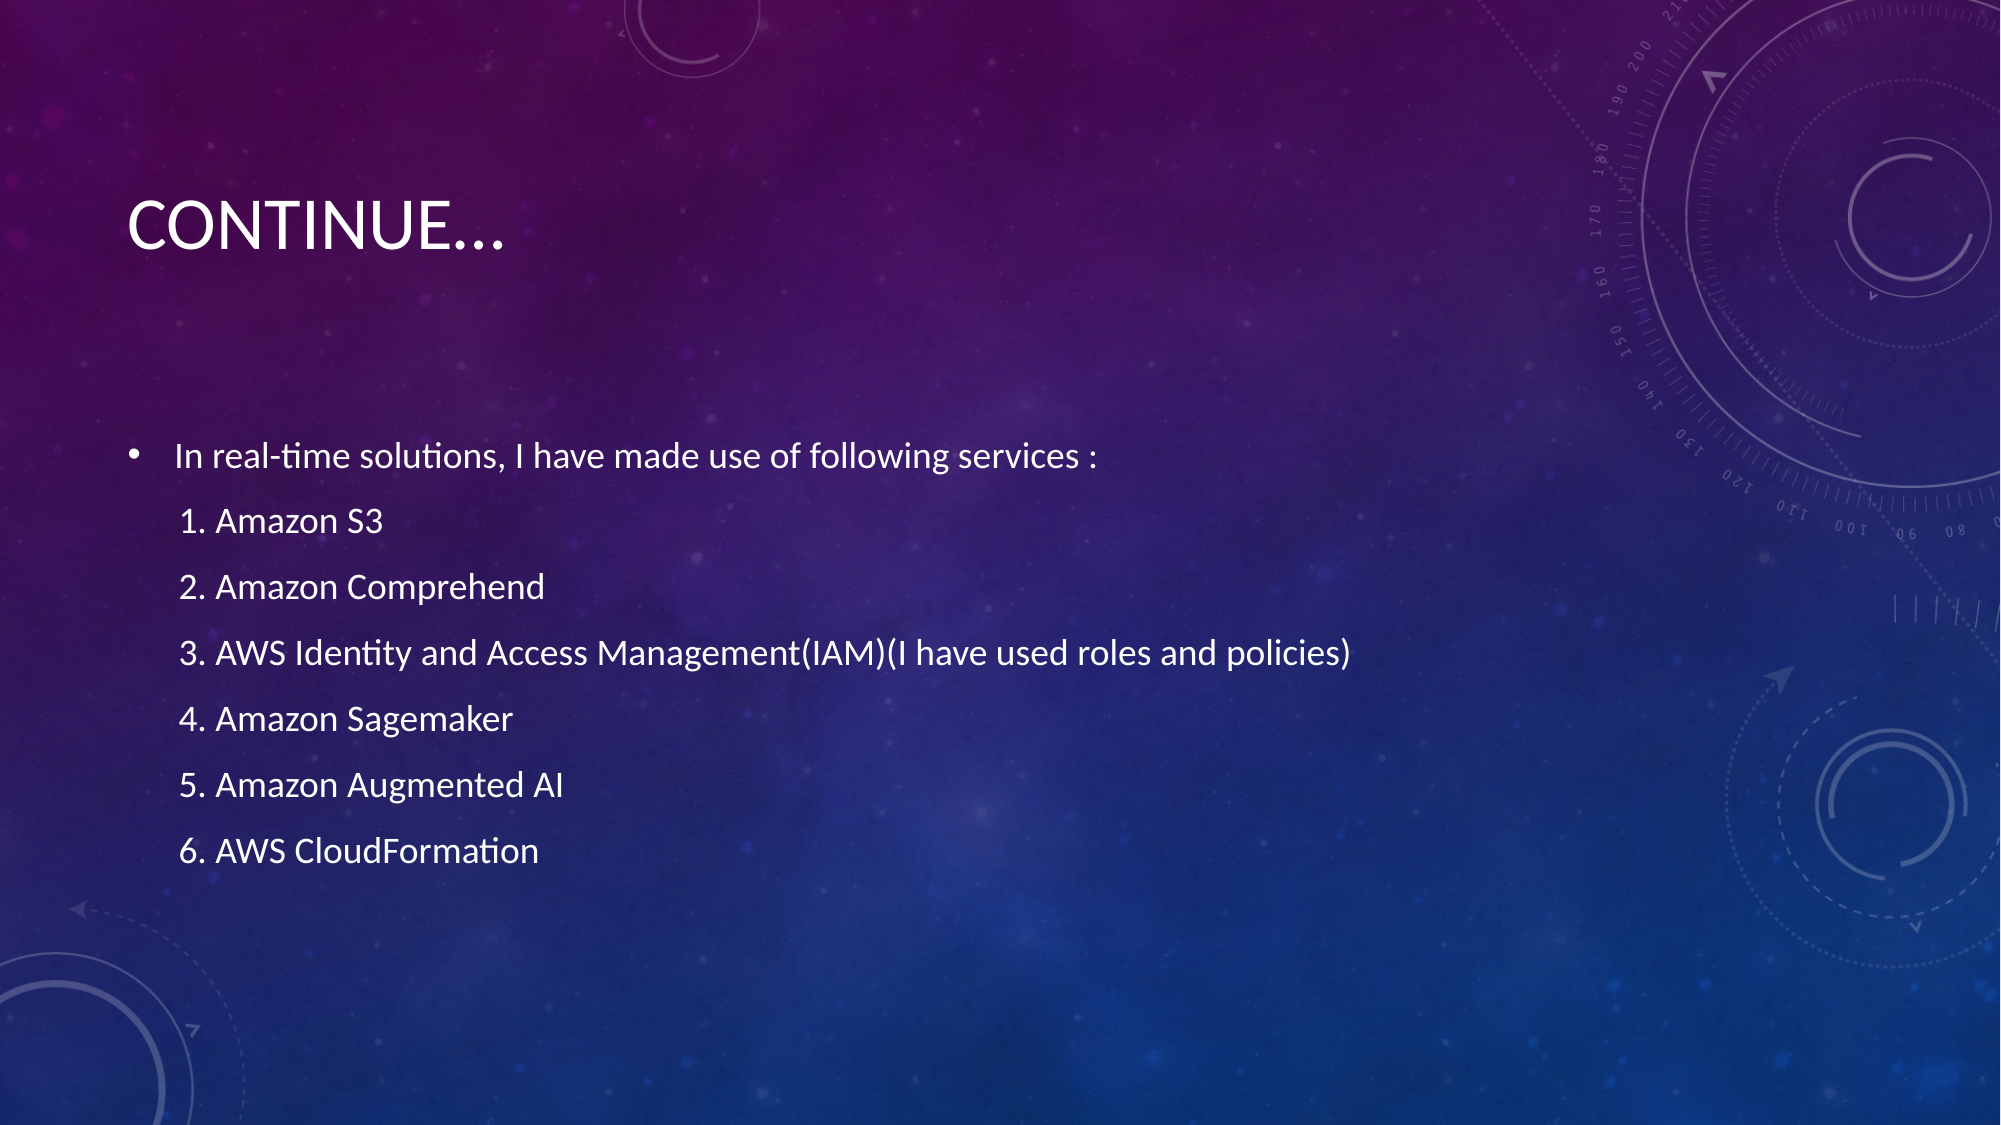

# Continue…
In real-time solutions, I have made use of following services :
      1. Amazon S3
      2. Amazon Comprehend
      3. AWS Identity and Access Management(IAM)(I have used roles and policies)
      4. Amazon Sagemaker
      5. Amazon Augmented AI
      6. AWS CloudFormation